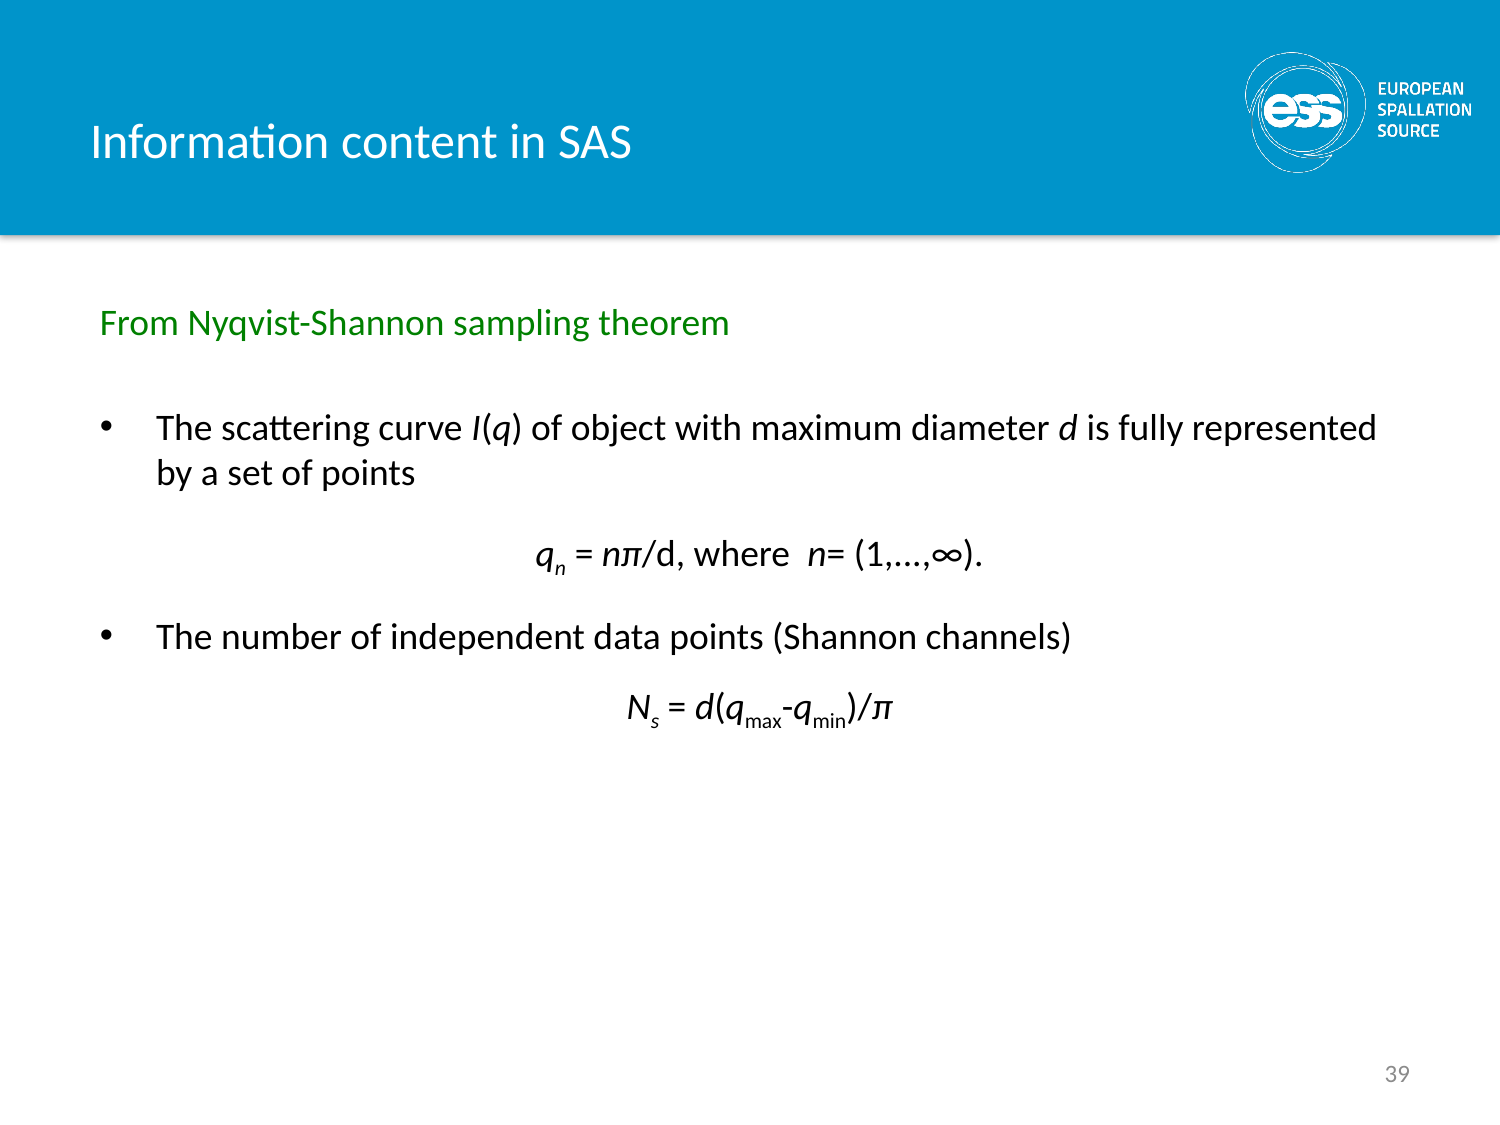

# Information content in SAS
From Nyqvist-Shannon sampling theorem

The scattering curve I(q) of object with maximum diameter d is fully represented by a set of points
qn = nπ/d, where  n= (1,...,∞).
The number of independent data points (Shannon channels)
Ns = d(qmax-qmin)/π

39